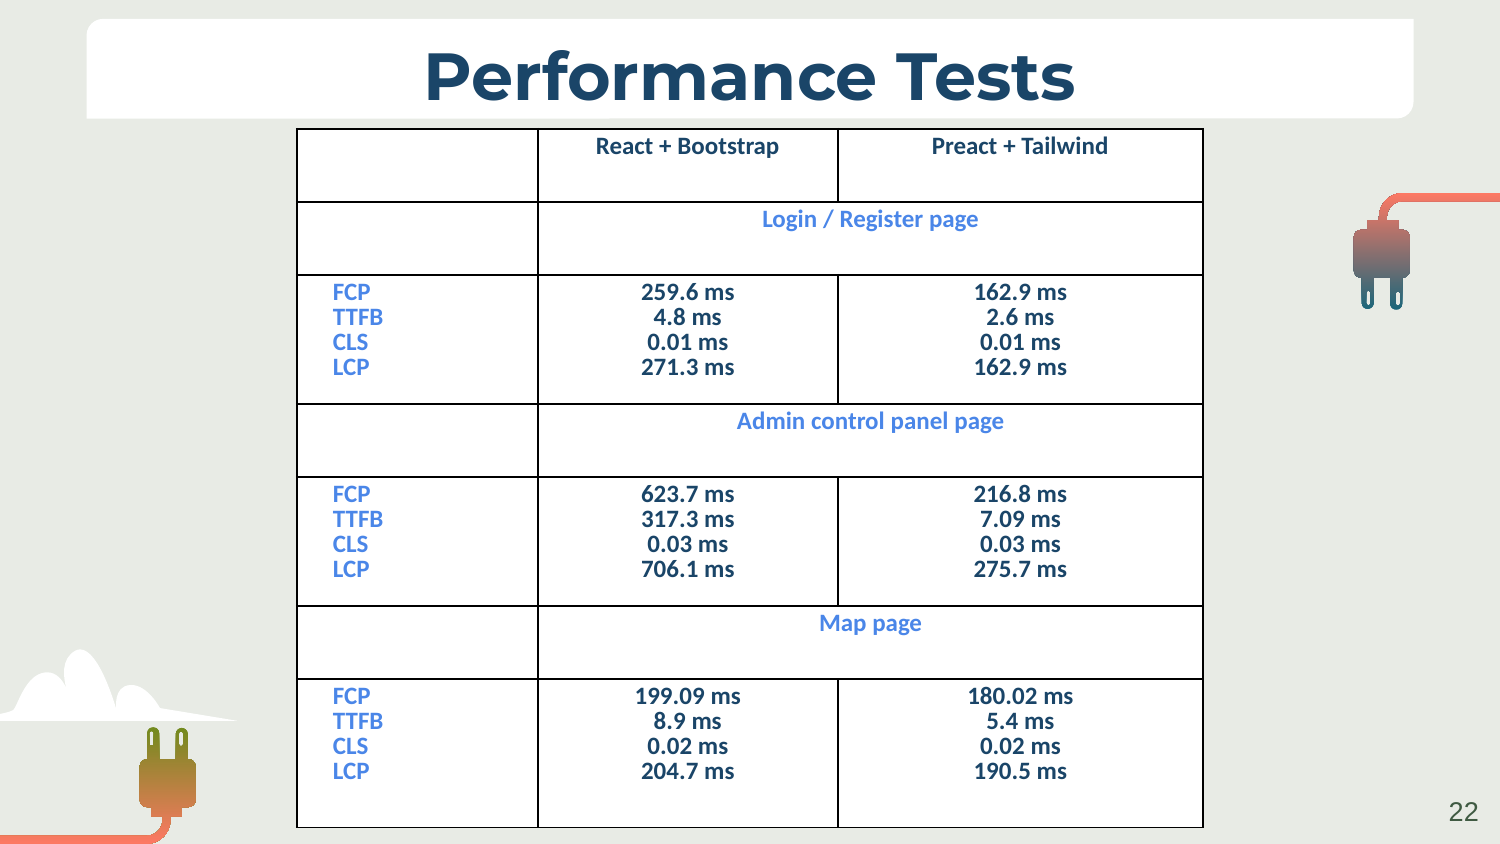

# Performance Tests

|  | React + Bootstrap | Preact + Tailwind |
| --- | --- | --- |
|  | Login / Register page |  |
| FCP TTFB CLS LCP | 259.6 ms 4.8 ms 0.01 ms 271.3 ms | 162.9 ms 2.6 ms 0.01 ms 162.9 ms |
|  | Admin control panel page |  |
| FCP TTFB CLS LCP | 623.7 ms 317.3 ms 0.03 ms 706.1 ms | 216.8 ms 7.09 ms 0.03 ms 275.7 ms |
|  | Map page |  |
| FCP TTFB CLS LCP | 199.09 ms 8.9 ms 0.02 ms 204.7 ms | 180.02 ms 5.4 ms 0.02 ms 190.5 ms |

22